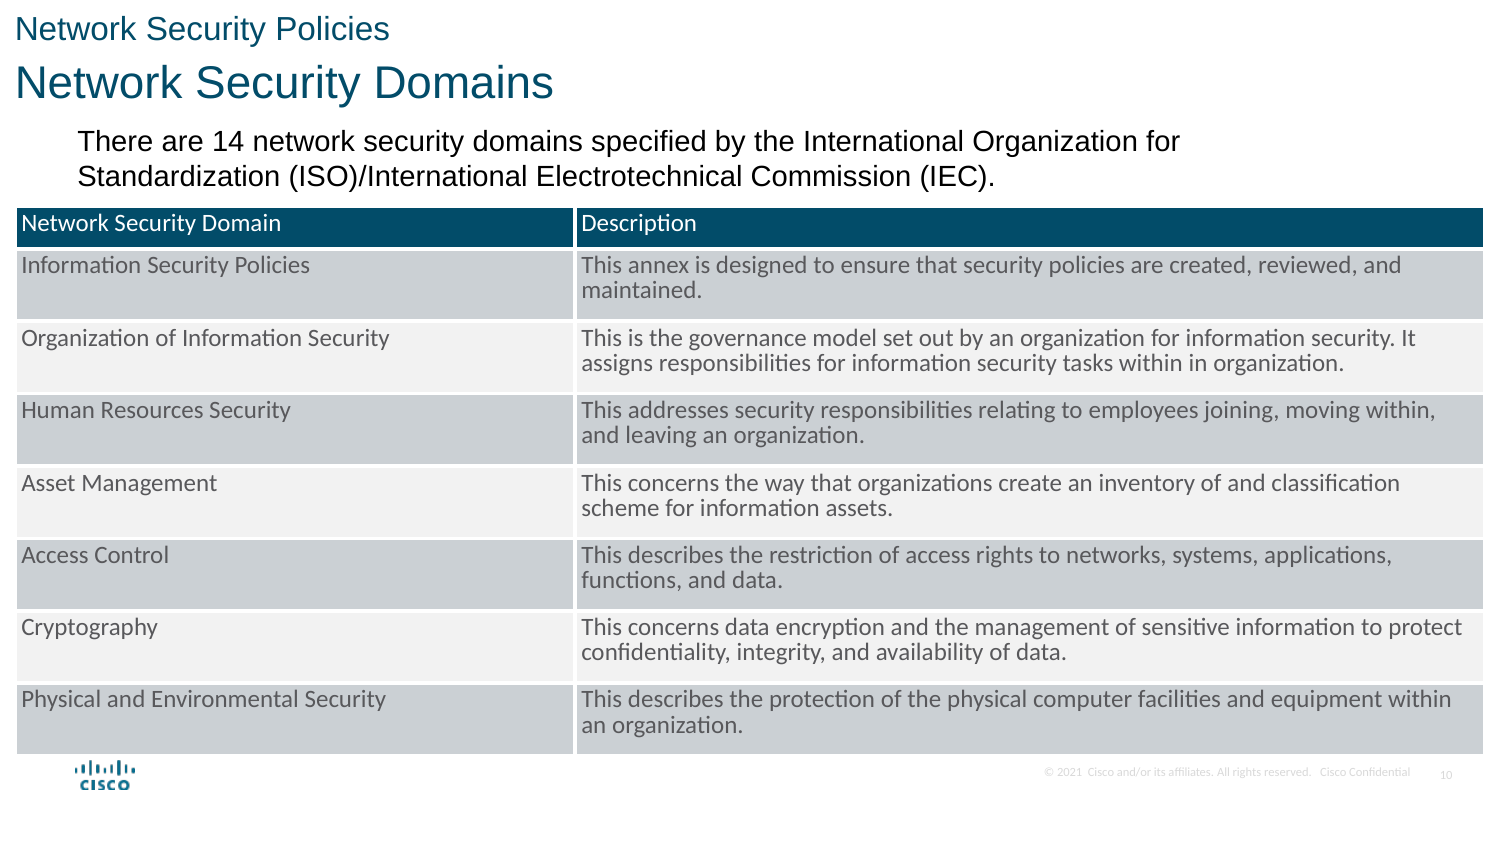

Network Security Policies
Network Security Domains
There are 14 network security domains specified by the International Organization for Standardization (ISO)/International Electrotechnical Commission (IEC).
| Network Security Domain | Description |
| --- | --- |
| Information Security Policies | This annex is designed to ensure that security policies are created, reviewed, and maintained. |
| Organization of Information Security | This is the governance model set out by an organization for information security. It assigns responsibilities for information security tasks within in organization. |
| Human Resources Security | This addresses security responsibilities relating to employees joining, moving within, and leaving an organization. |
| Asset Management | This concerns the way that organizations create an inventory of and classification scheme for information assets. |
| Access Control | This describes the restriction of access rights to networks, systems, applications, functions, and data. |
| Cryptography | This concerns data encryption and the management of sensitive information to protect confidentiality, integrity, and availability of data. |
| Physical and Environmental Security | This describes the protection of the physical computer facilities and equipment within an organization. |
10